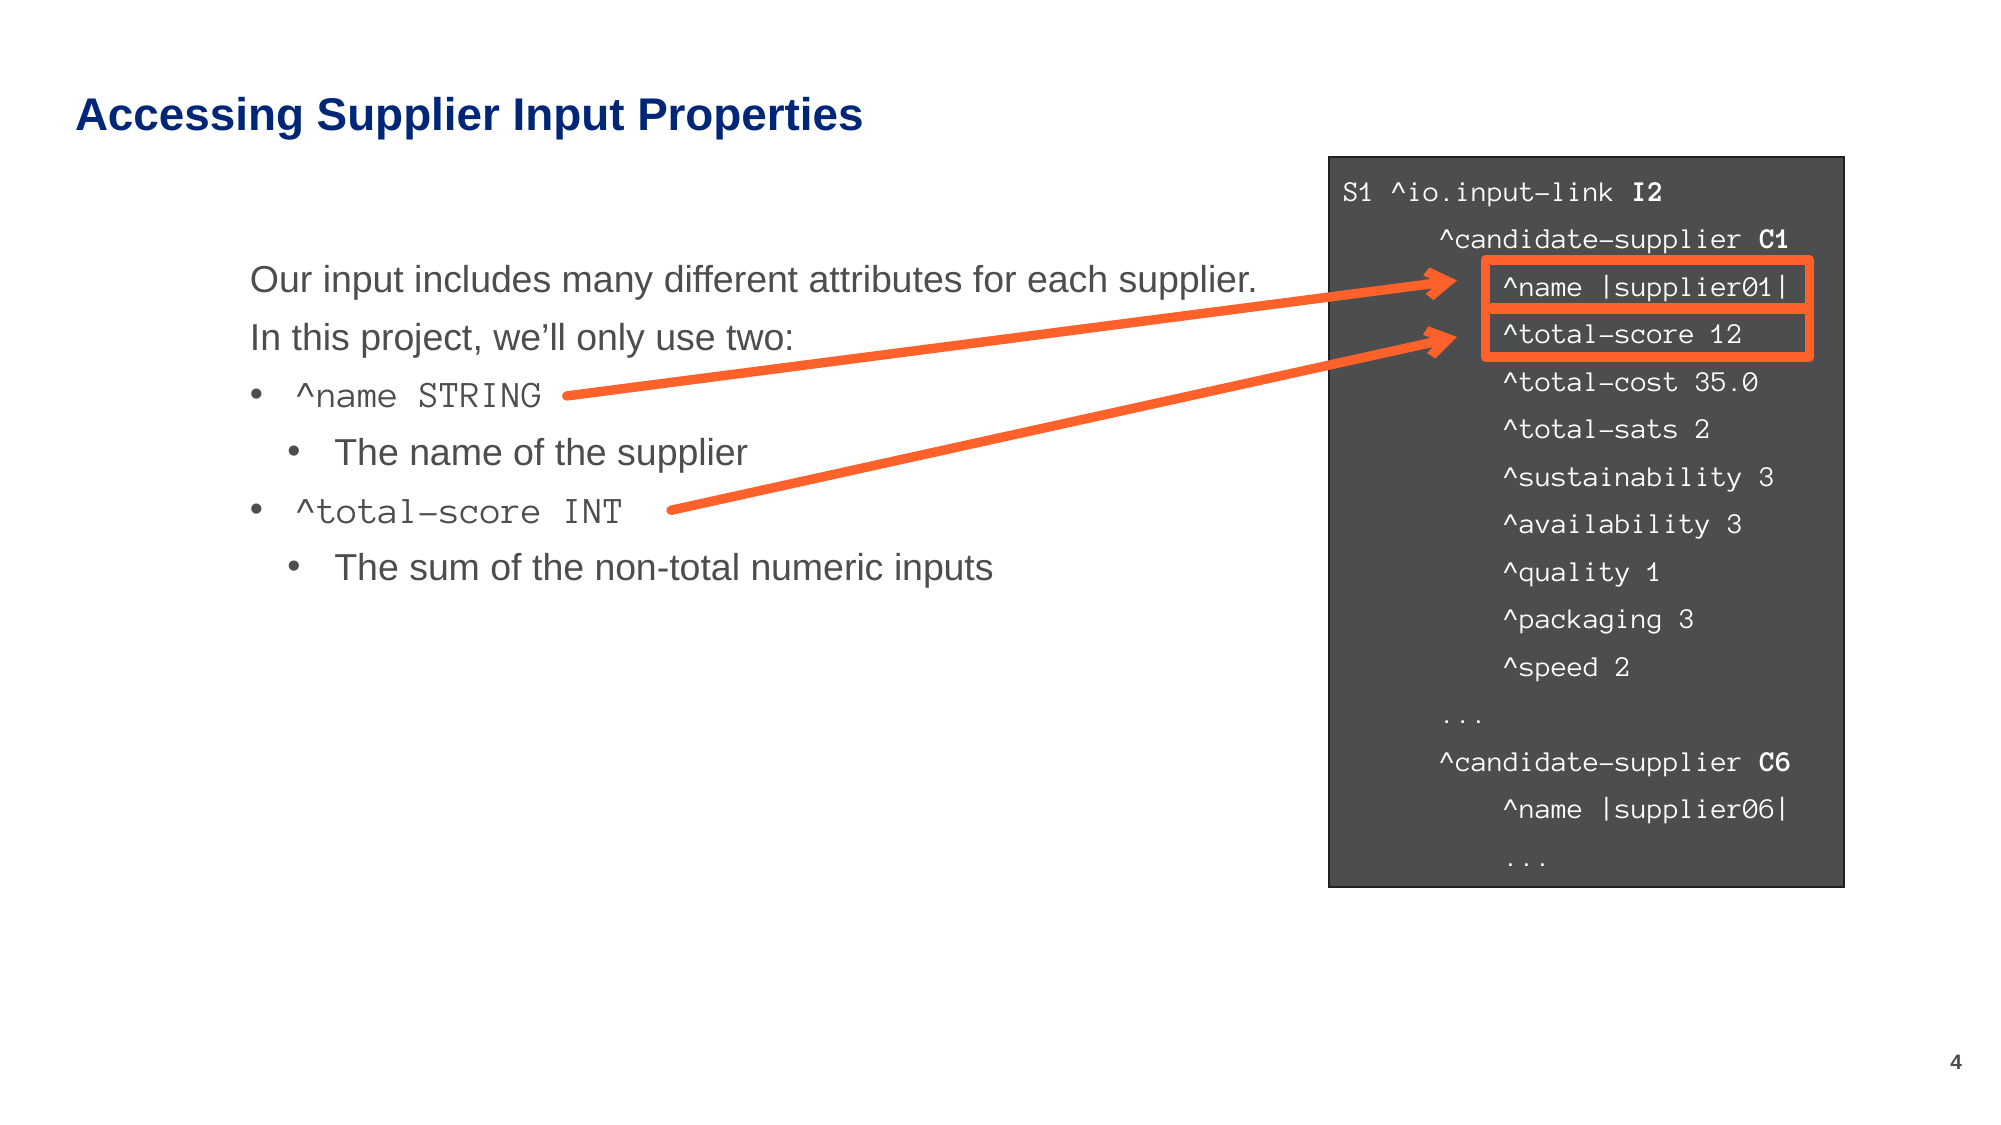

# Accessing Supplier Input Properties
S1 ^io.input-link I2
      ^candidate-supplier C1
          ^name |supplier01|
          ^total-score 12
          ^total-cost 35.0
          ^total-sats 2
          ^sustainability 3
          ^availability 3
          ^quality 1
          ^packaging 3
          ^speed 2
      ...
      ^candidate-supplier C6
          ^name |supplier06|
          ...
Our input includes many different attributes for each supplier.
In this project, we’ll only use two:
^name STRING
The name of the supplier
^total-score INT
The sum of the non-total numeric inputs